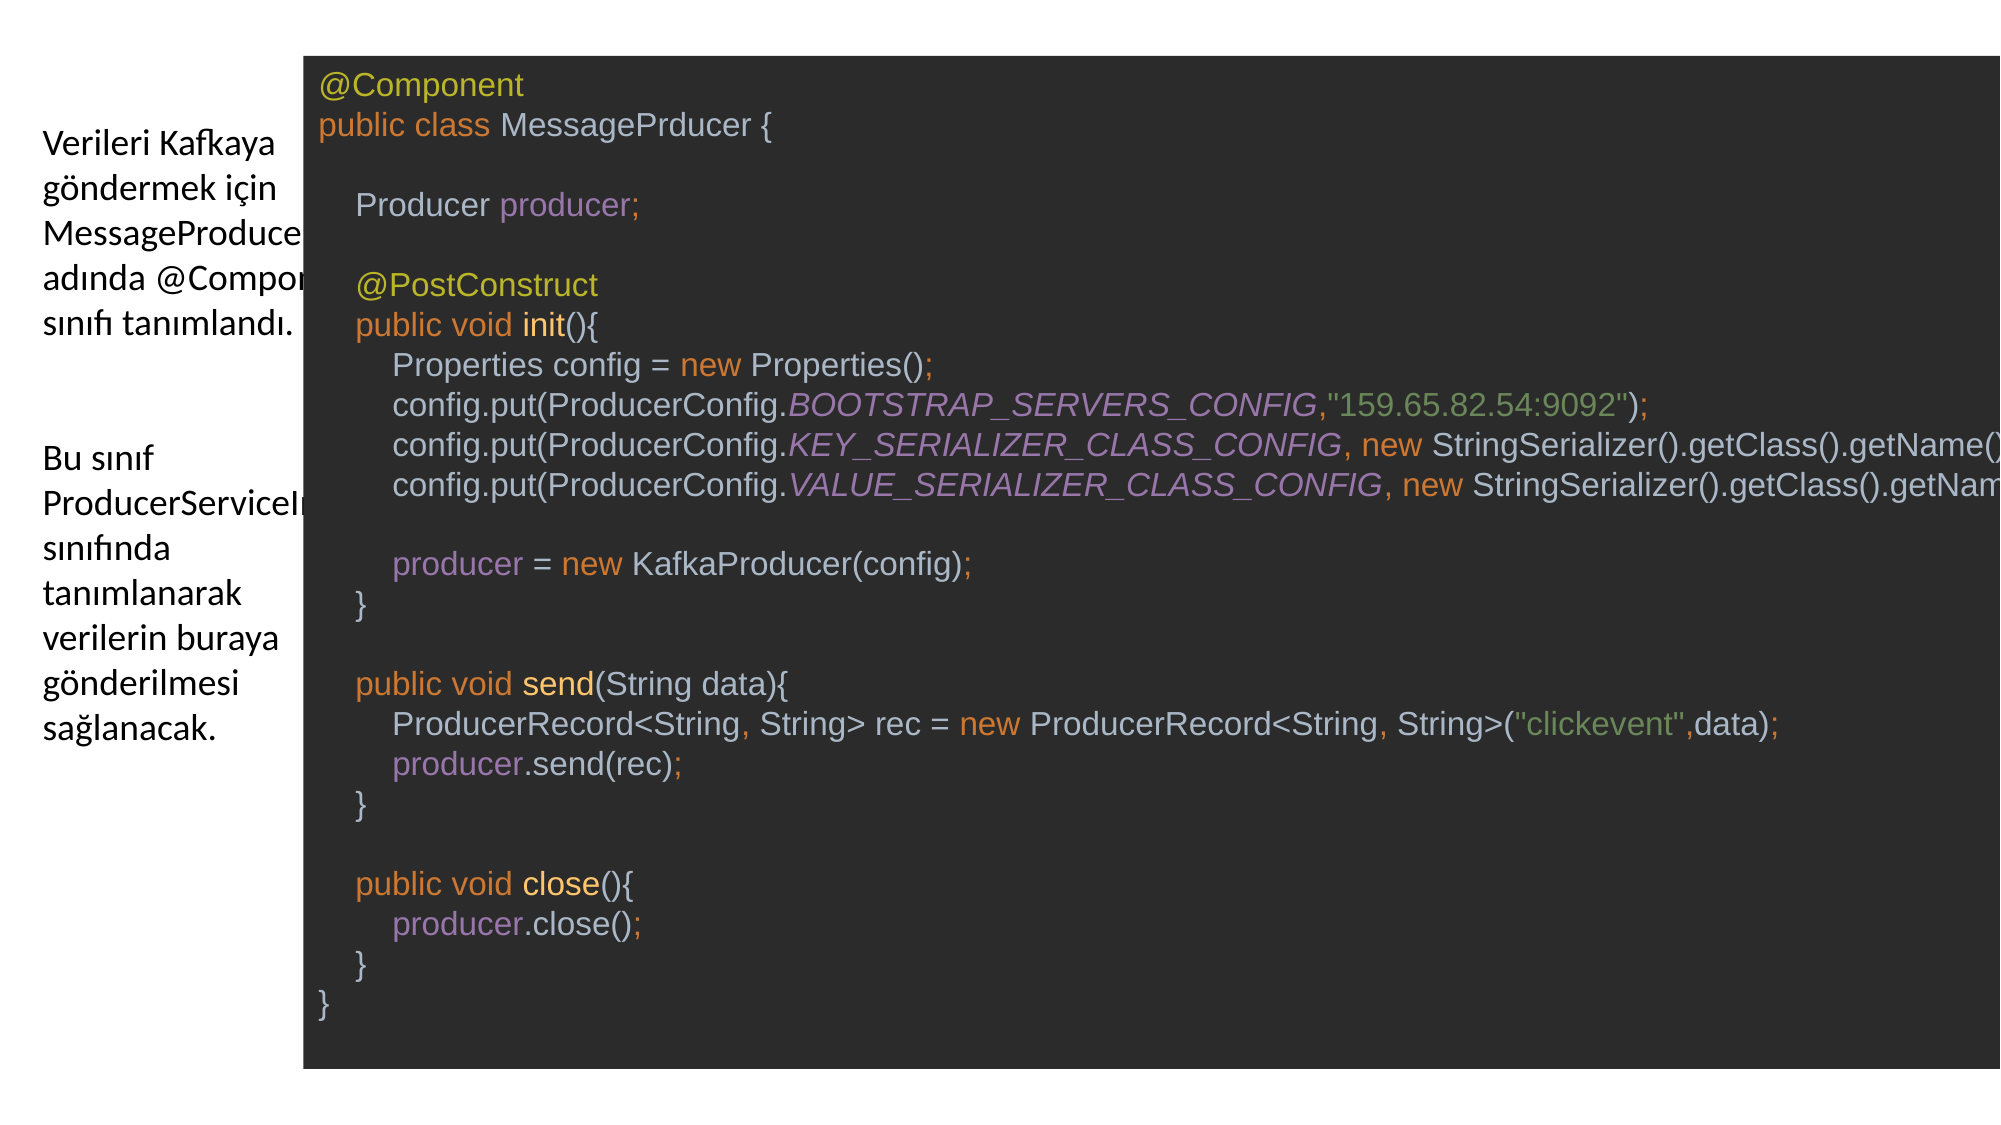

@Component
public class MessagePrducer {
    Producer producer;
    @PostConstruct
    public void init(){
        Properties config = new Properties();
        config.put(ProducerConfig.BOOTSTRAP_SERVERS_CONFIG,"159.65.82.54:9092");
        config.put(ProducerConfig.KEY_SERIALIZER_CLASS_CONFIG, new StringSerializer().getClass().getName());
        config.put(ProducerConfig.VALUE_SERIALIZER_CLASS_CONFIG, new StringSerializer().getClass().getName());
        producer = new KafkaProducer(config);
    }
    public void send(String data){
        ProducerRecord<String, String> rec = new ProducerRecord<String, String>("clickevent",data);
        producer.send(rec);
    }
    public void close(){
        producer.close();
    }
}
Verileri Kafkaya göndermek için MessageProducer adında @Component sınıfı tanımlandı.

Bu sınıf ProducerServiceImp sınıfında tanımlanarak verilerin buraya gönderilmesi sağlanacak.